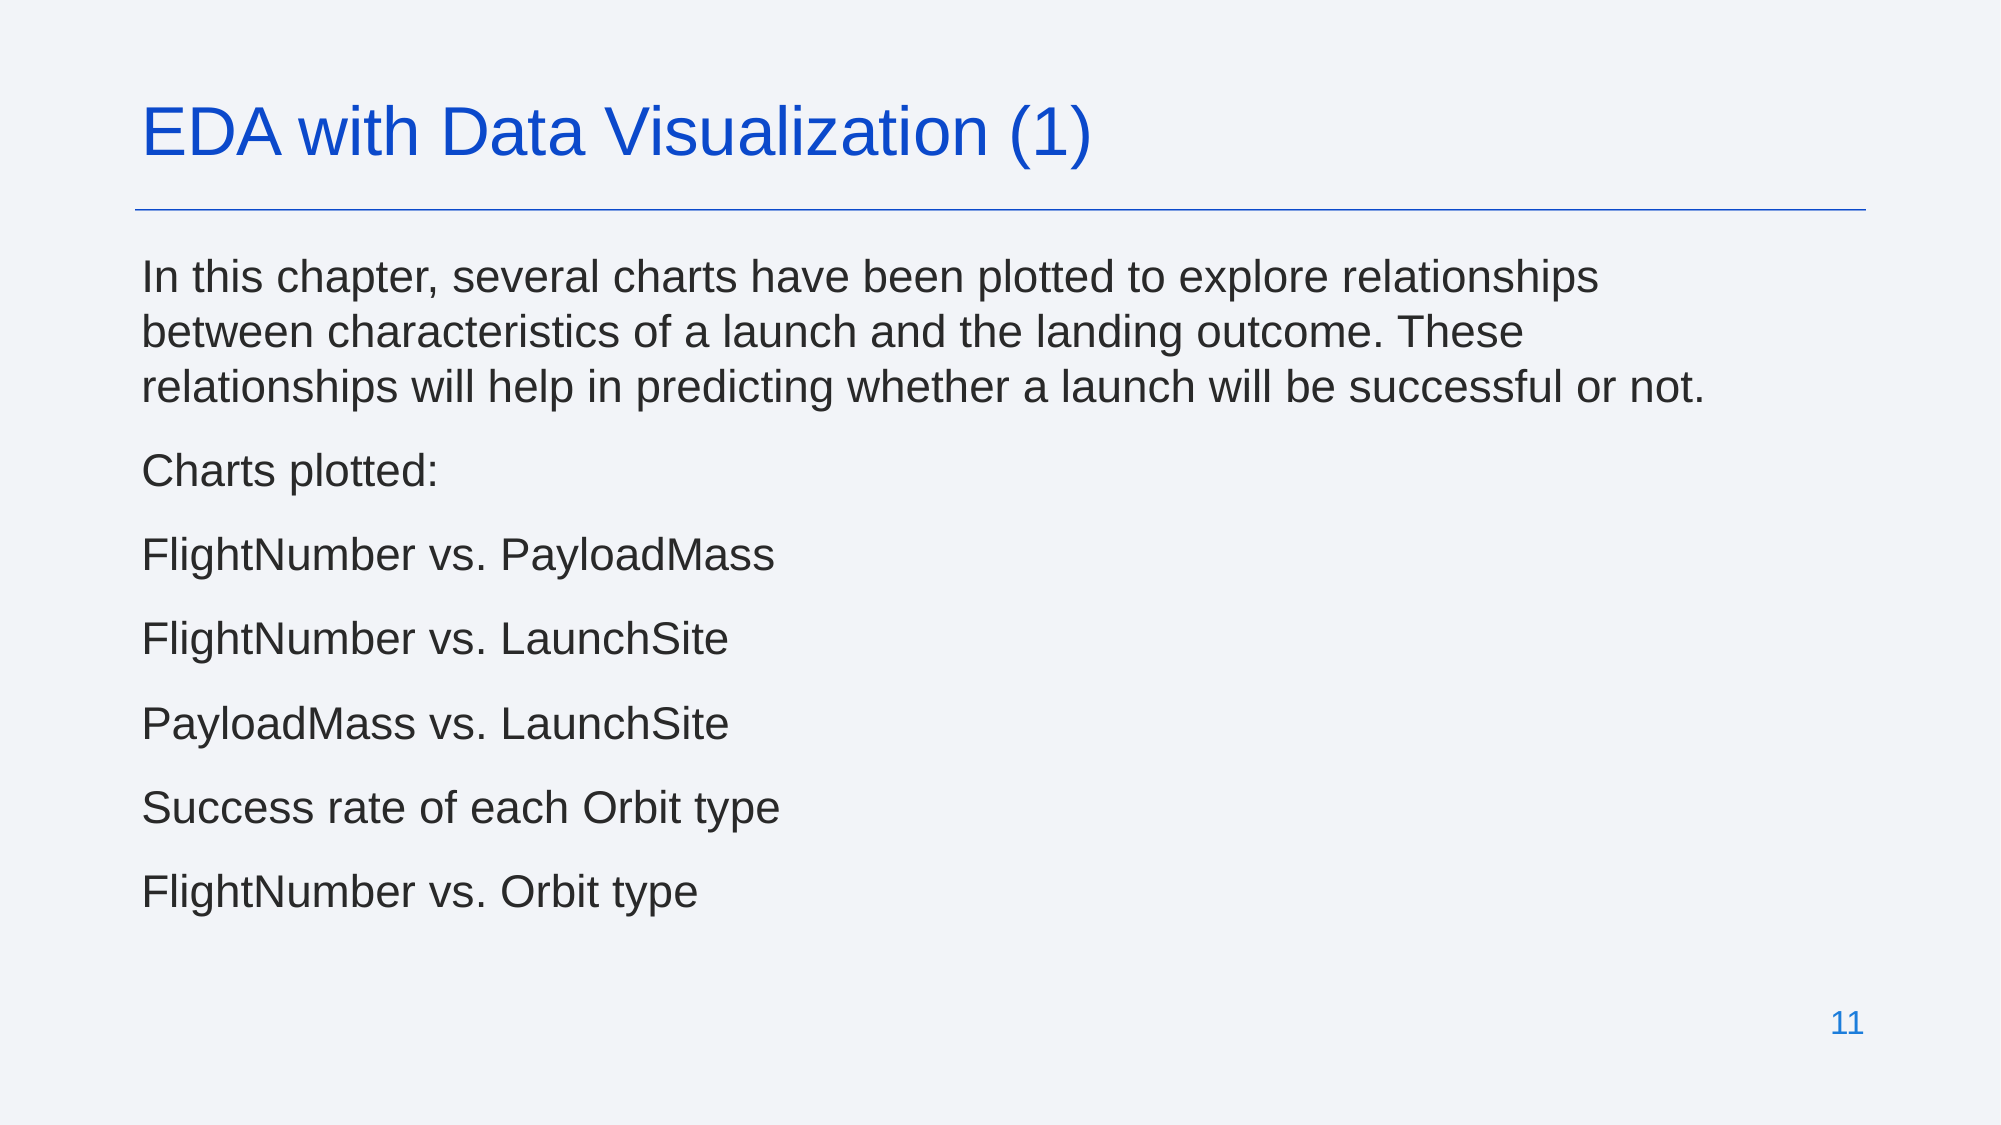

EDA with Data Visualization (1)
In this chapter, several charts have been plotted to explore relationships between characteristics of a launch and the landing outcome. These relationships will help in predicting whether a launch will be successful or not.
Charts plotted:
FlightNumber vs. PayloadMass
FlightNumber vs. LaunchSite
PayloadMass vs. LaunchSite
Success rate of each Orbit type
FlightNumber vs. Orbit type

11